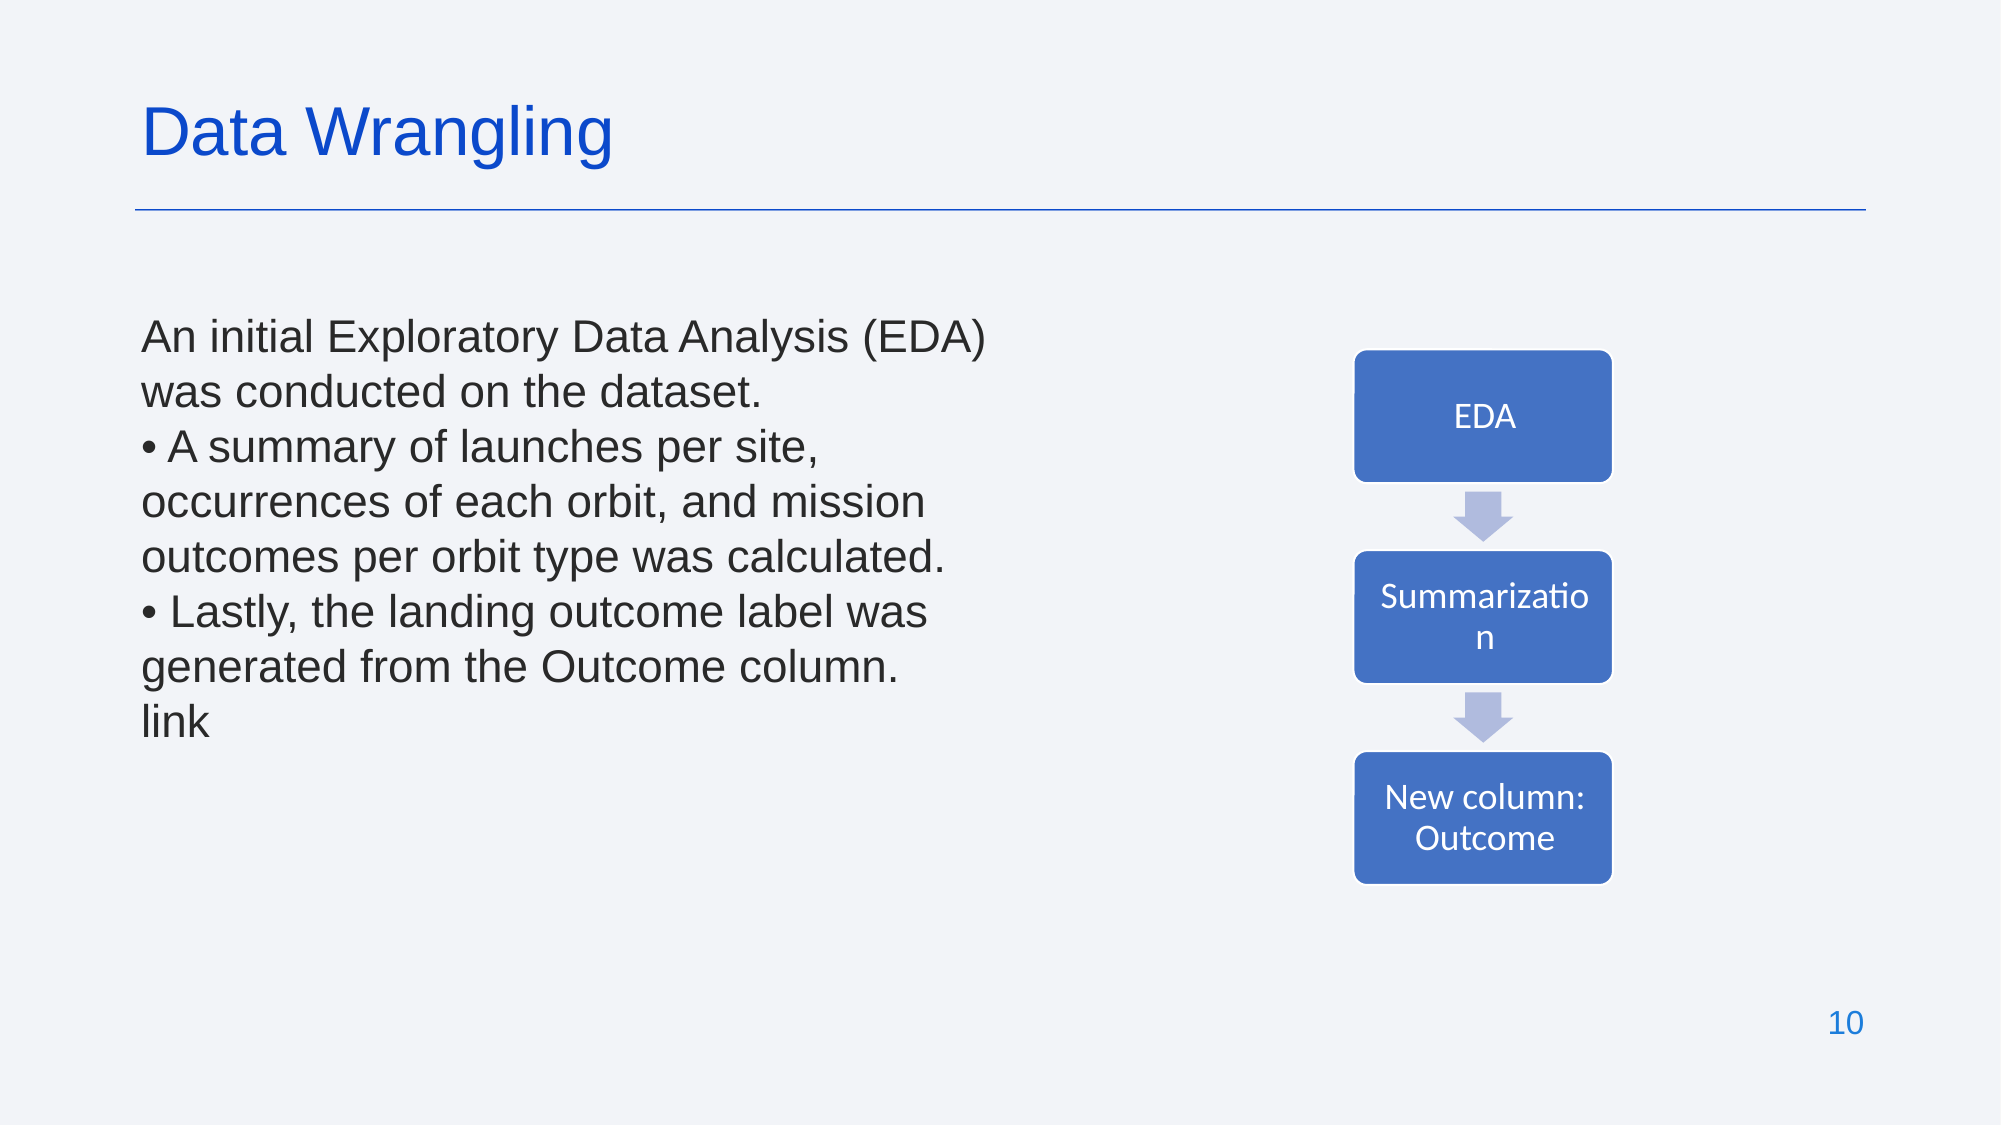

Data Wrangling
An initial Exploratory Data Analysis (EDA) was conducted on the dataset.
• A summary of launches per site, occurrences of each orbit, and mission outcomes per orbit type was calculated.
• Lastly, the landing outcome label was generated from the Outcome column.
link

EDA

Summarization

New column: Outcome
10